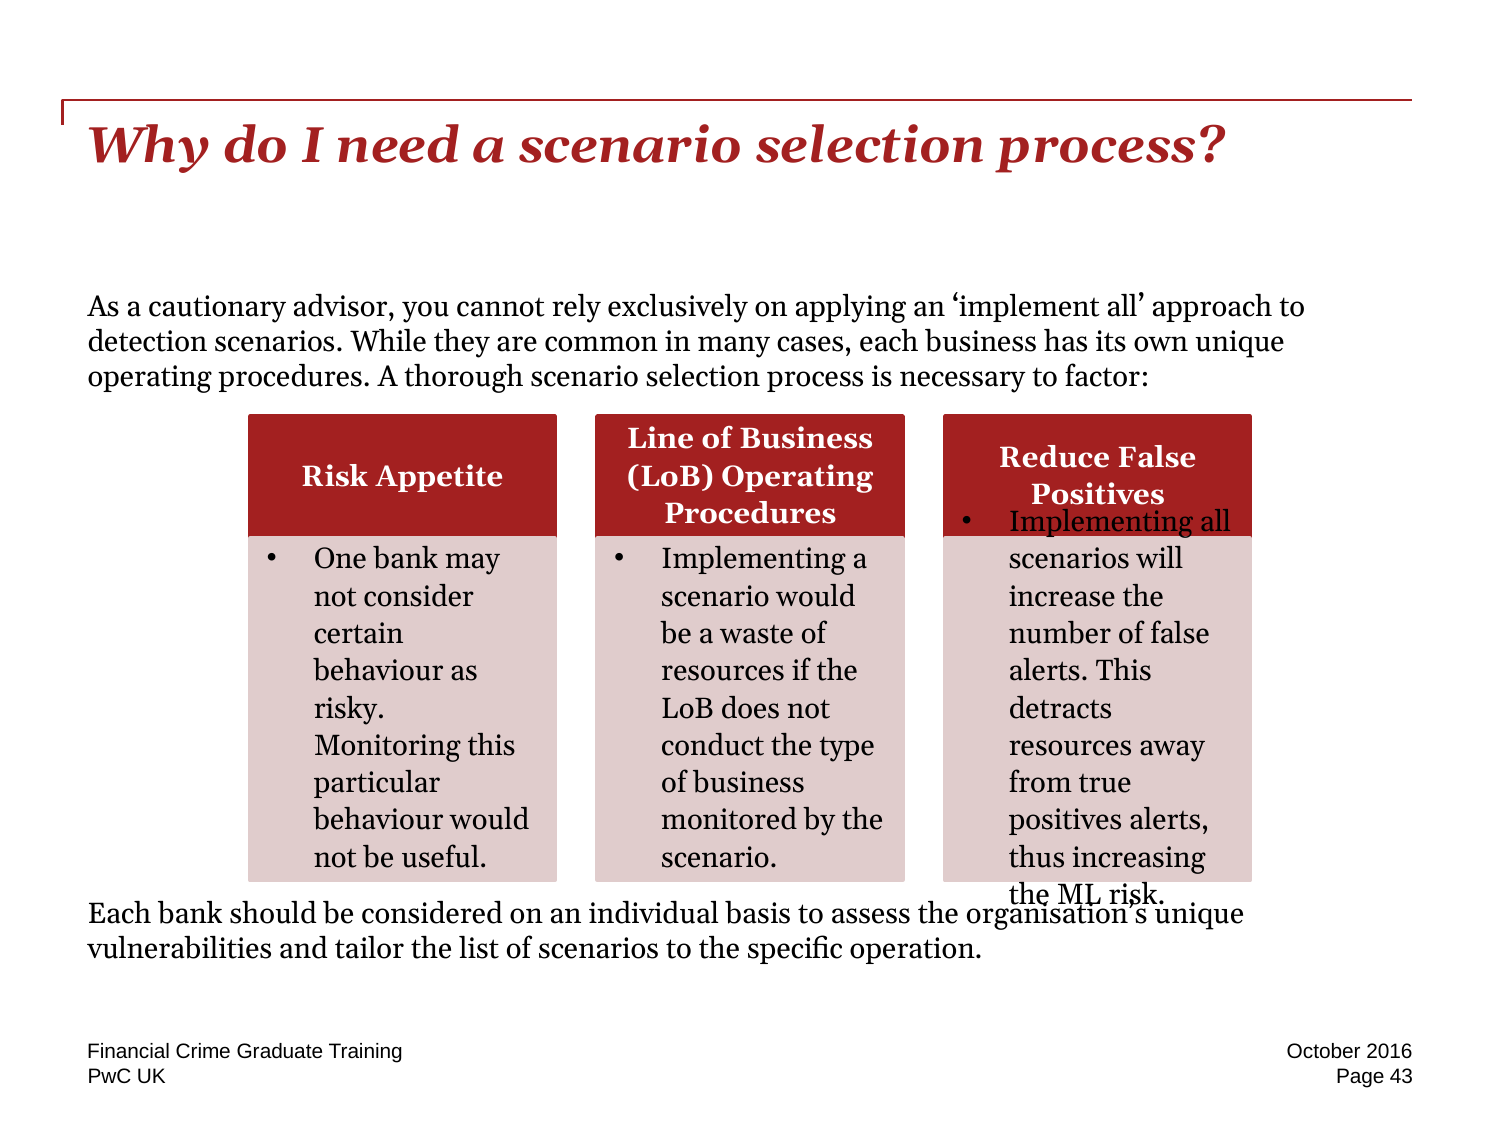

# Why do I need a scenario selection process?
As a cautionary advisor, you cannot rely exclusively on applying an ‘implement all’ approach to detection scenarios. While they are common in many cases, each business has its own unique operating procedures. A thorough scenario selection process is necessary to factor:

Each bank should be considered on an individual basis to assess the organisation’s unique vulnerabilities and tailor the list of scenarios to the specific operation.

Risk Appetite
Line of Business (LoB) Operating Procedures
Reduce False Positives
Financial Crime Graduate Training
October 2016
Page 43